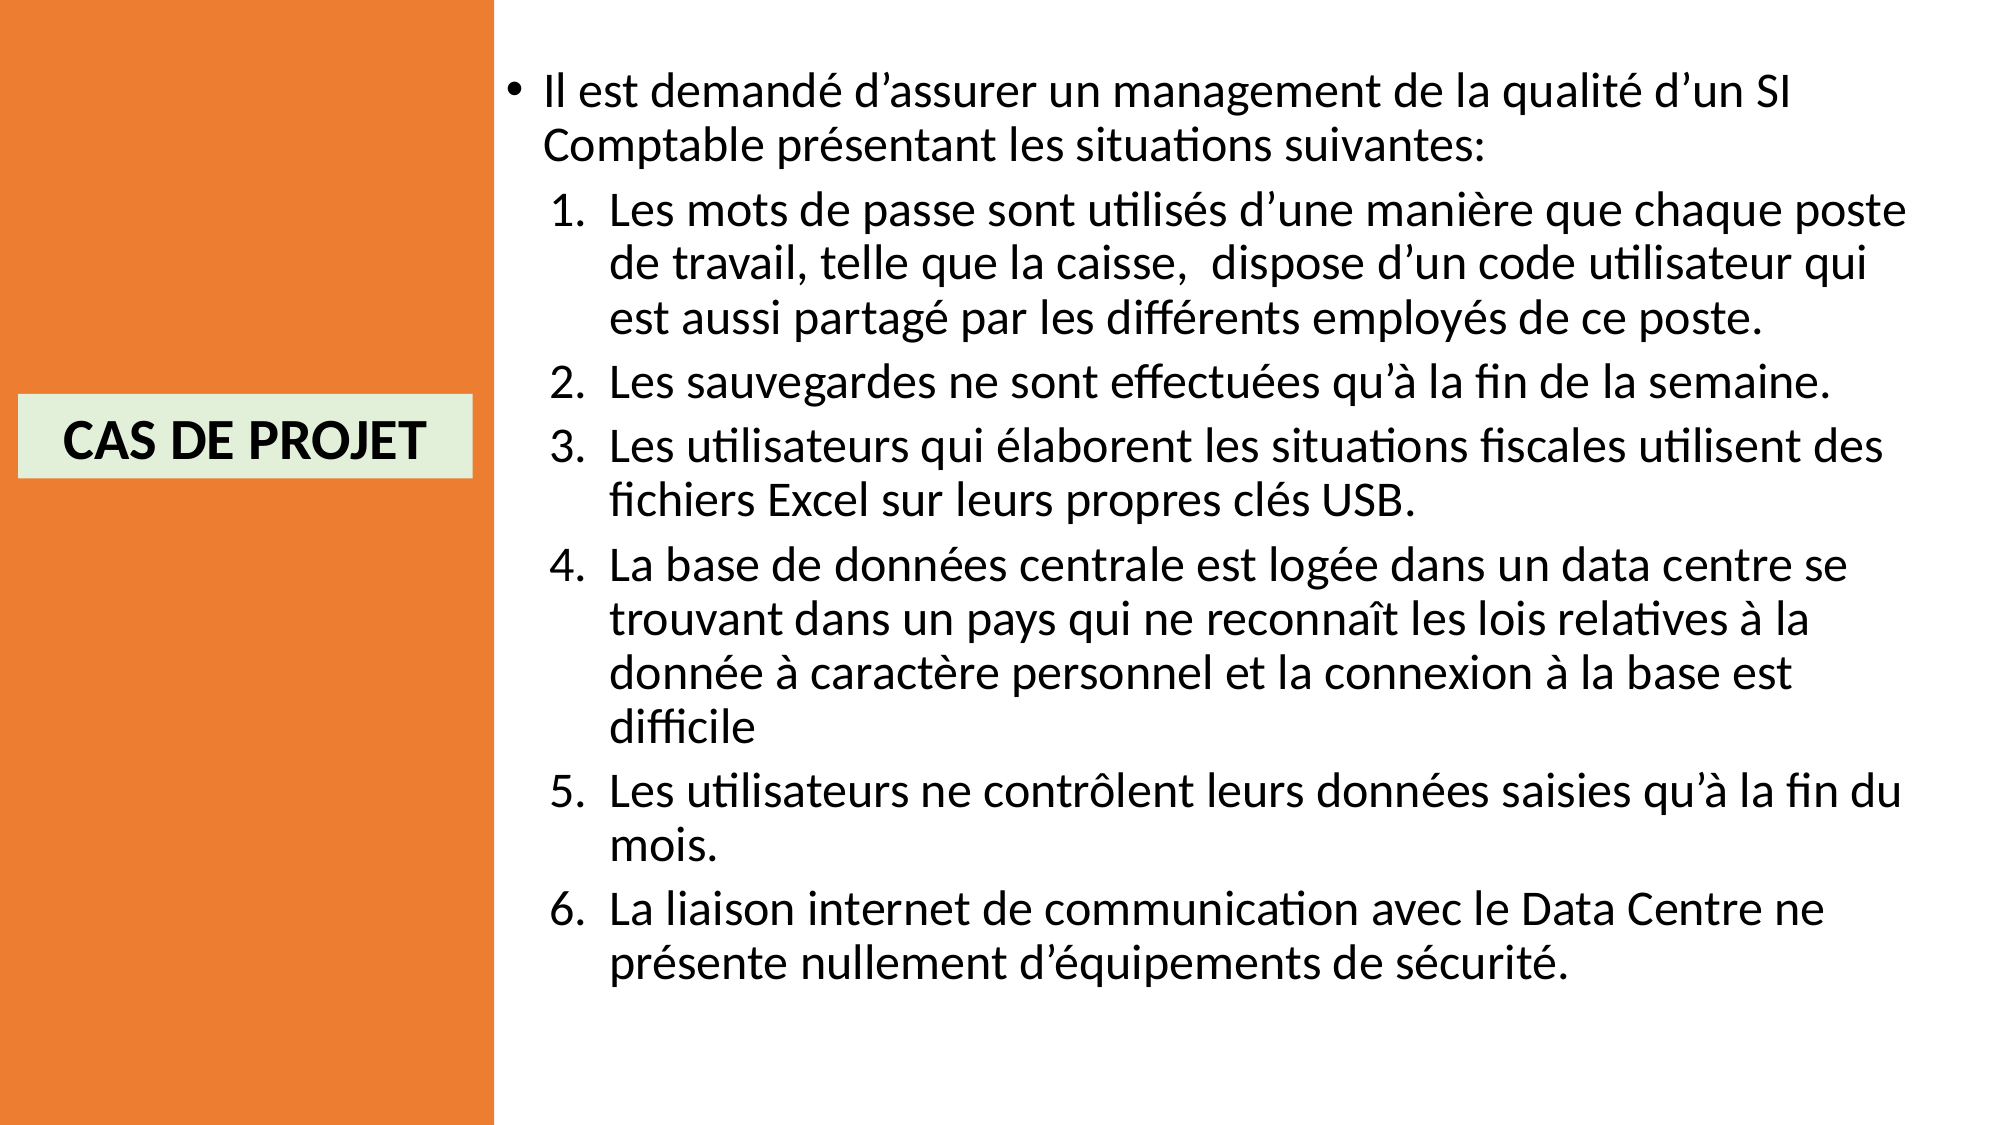

Il est demandé d’assurer un management de la qualité d’un SI Comptable présentant les situations suivantes:
Les mots de passe sont utilisés d’une manière que chaque poste de travail, telle que la caisse,  dispose d’un code utilisateur qui est aussi partagé par les différents employés de ce poste.
Les sauvegardes ne sont effectuées qu’à la fin de la semaine.
Les utilisateurs qui élaborent les situations fiscales utilisent des fichiers Excel sur leurs propres clés USB.
La base de données centrale est logée dans un data centre se trouvant dans un pays qui ne reconnaît les lois relatives à la donnée à caractère personnel et la connexion à la base est difficile
Les utilisateurs ne contrôlent leurs données saisies qu’à la fin du mois.
La liaison internet de communication avec le Data Centre ne présente nullement d’équipements de sécurité.
CAS DE PROJET